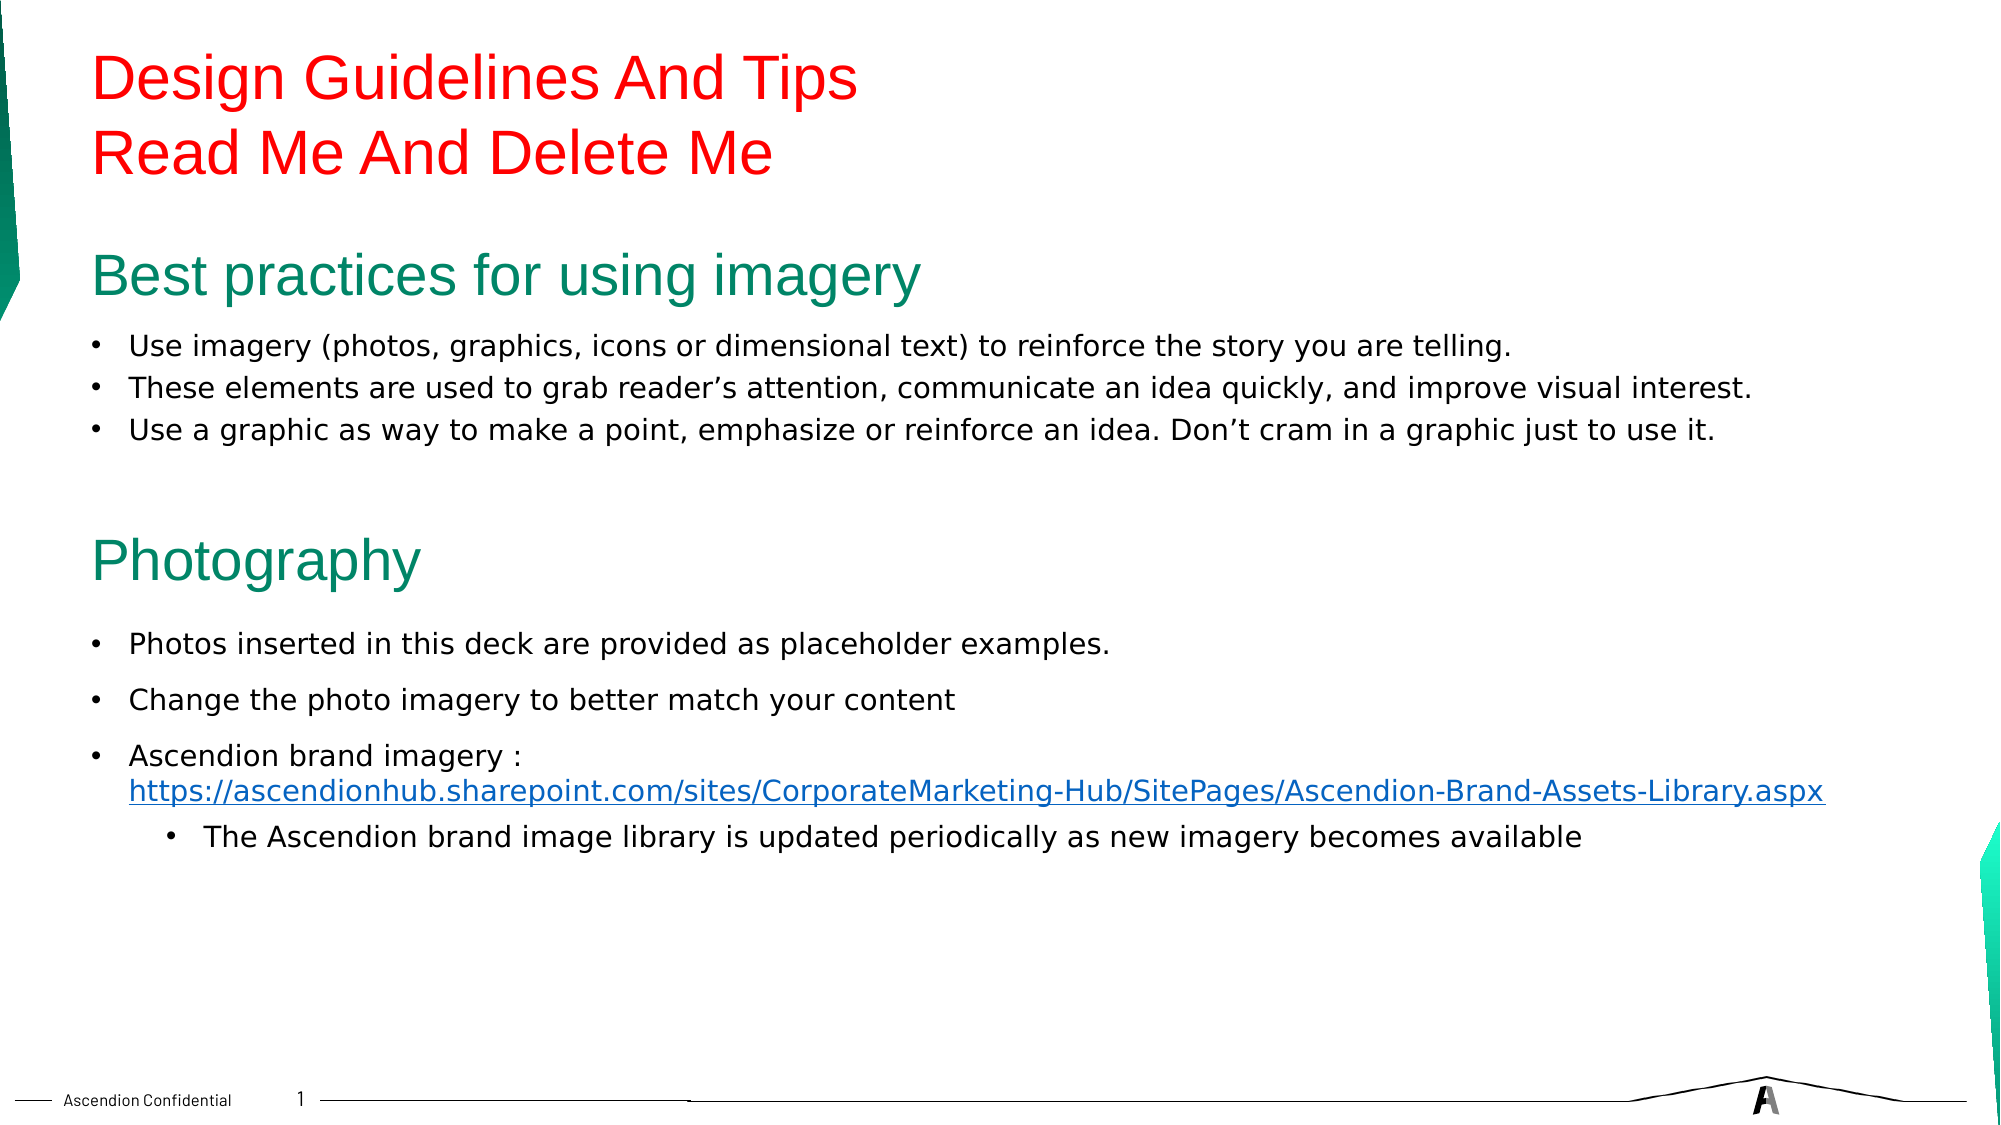

# Design Guidelines And Tips Read Me And Delete Me
Best practices for using imagery
Use imagery (photos, graphics, icons or dimensional text) to reinforce the story you are telling.
These elements are used to grab reader’s attention, communicate an idea quickly, and improve visual interest.
Use a graphic as way to make a point, emphasize or reinforce an idea. Don’t cram in a graphic just to use it.

Photography
Photos inserted in this deck are provided as placeholder examples.
Change the photo imagery to better match your content
Ascendion brand imagery : https://ascendionhub.sharepoint.com/sites/CorporateMarketing-Hub/SitePages/Ascendion-Brand-Assets-Library.aspx
The Ascendion brand image library is updated periodically as new imagery becomes available